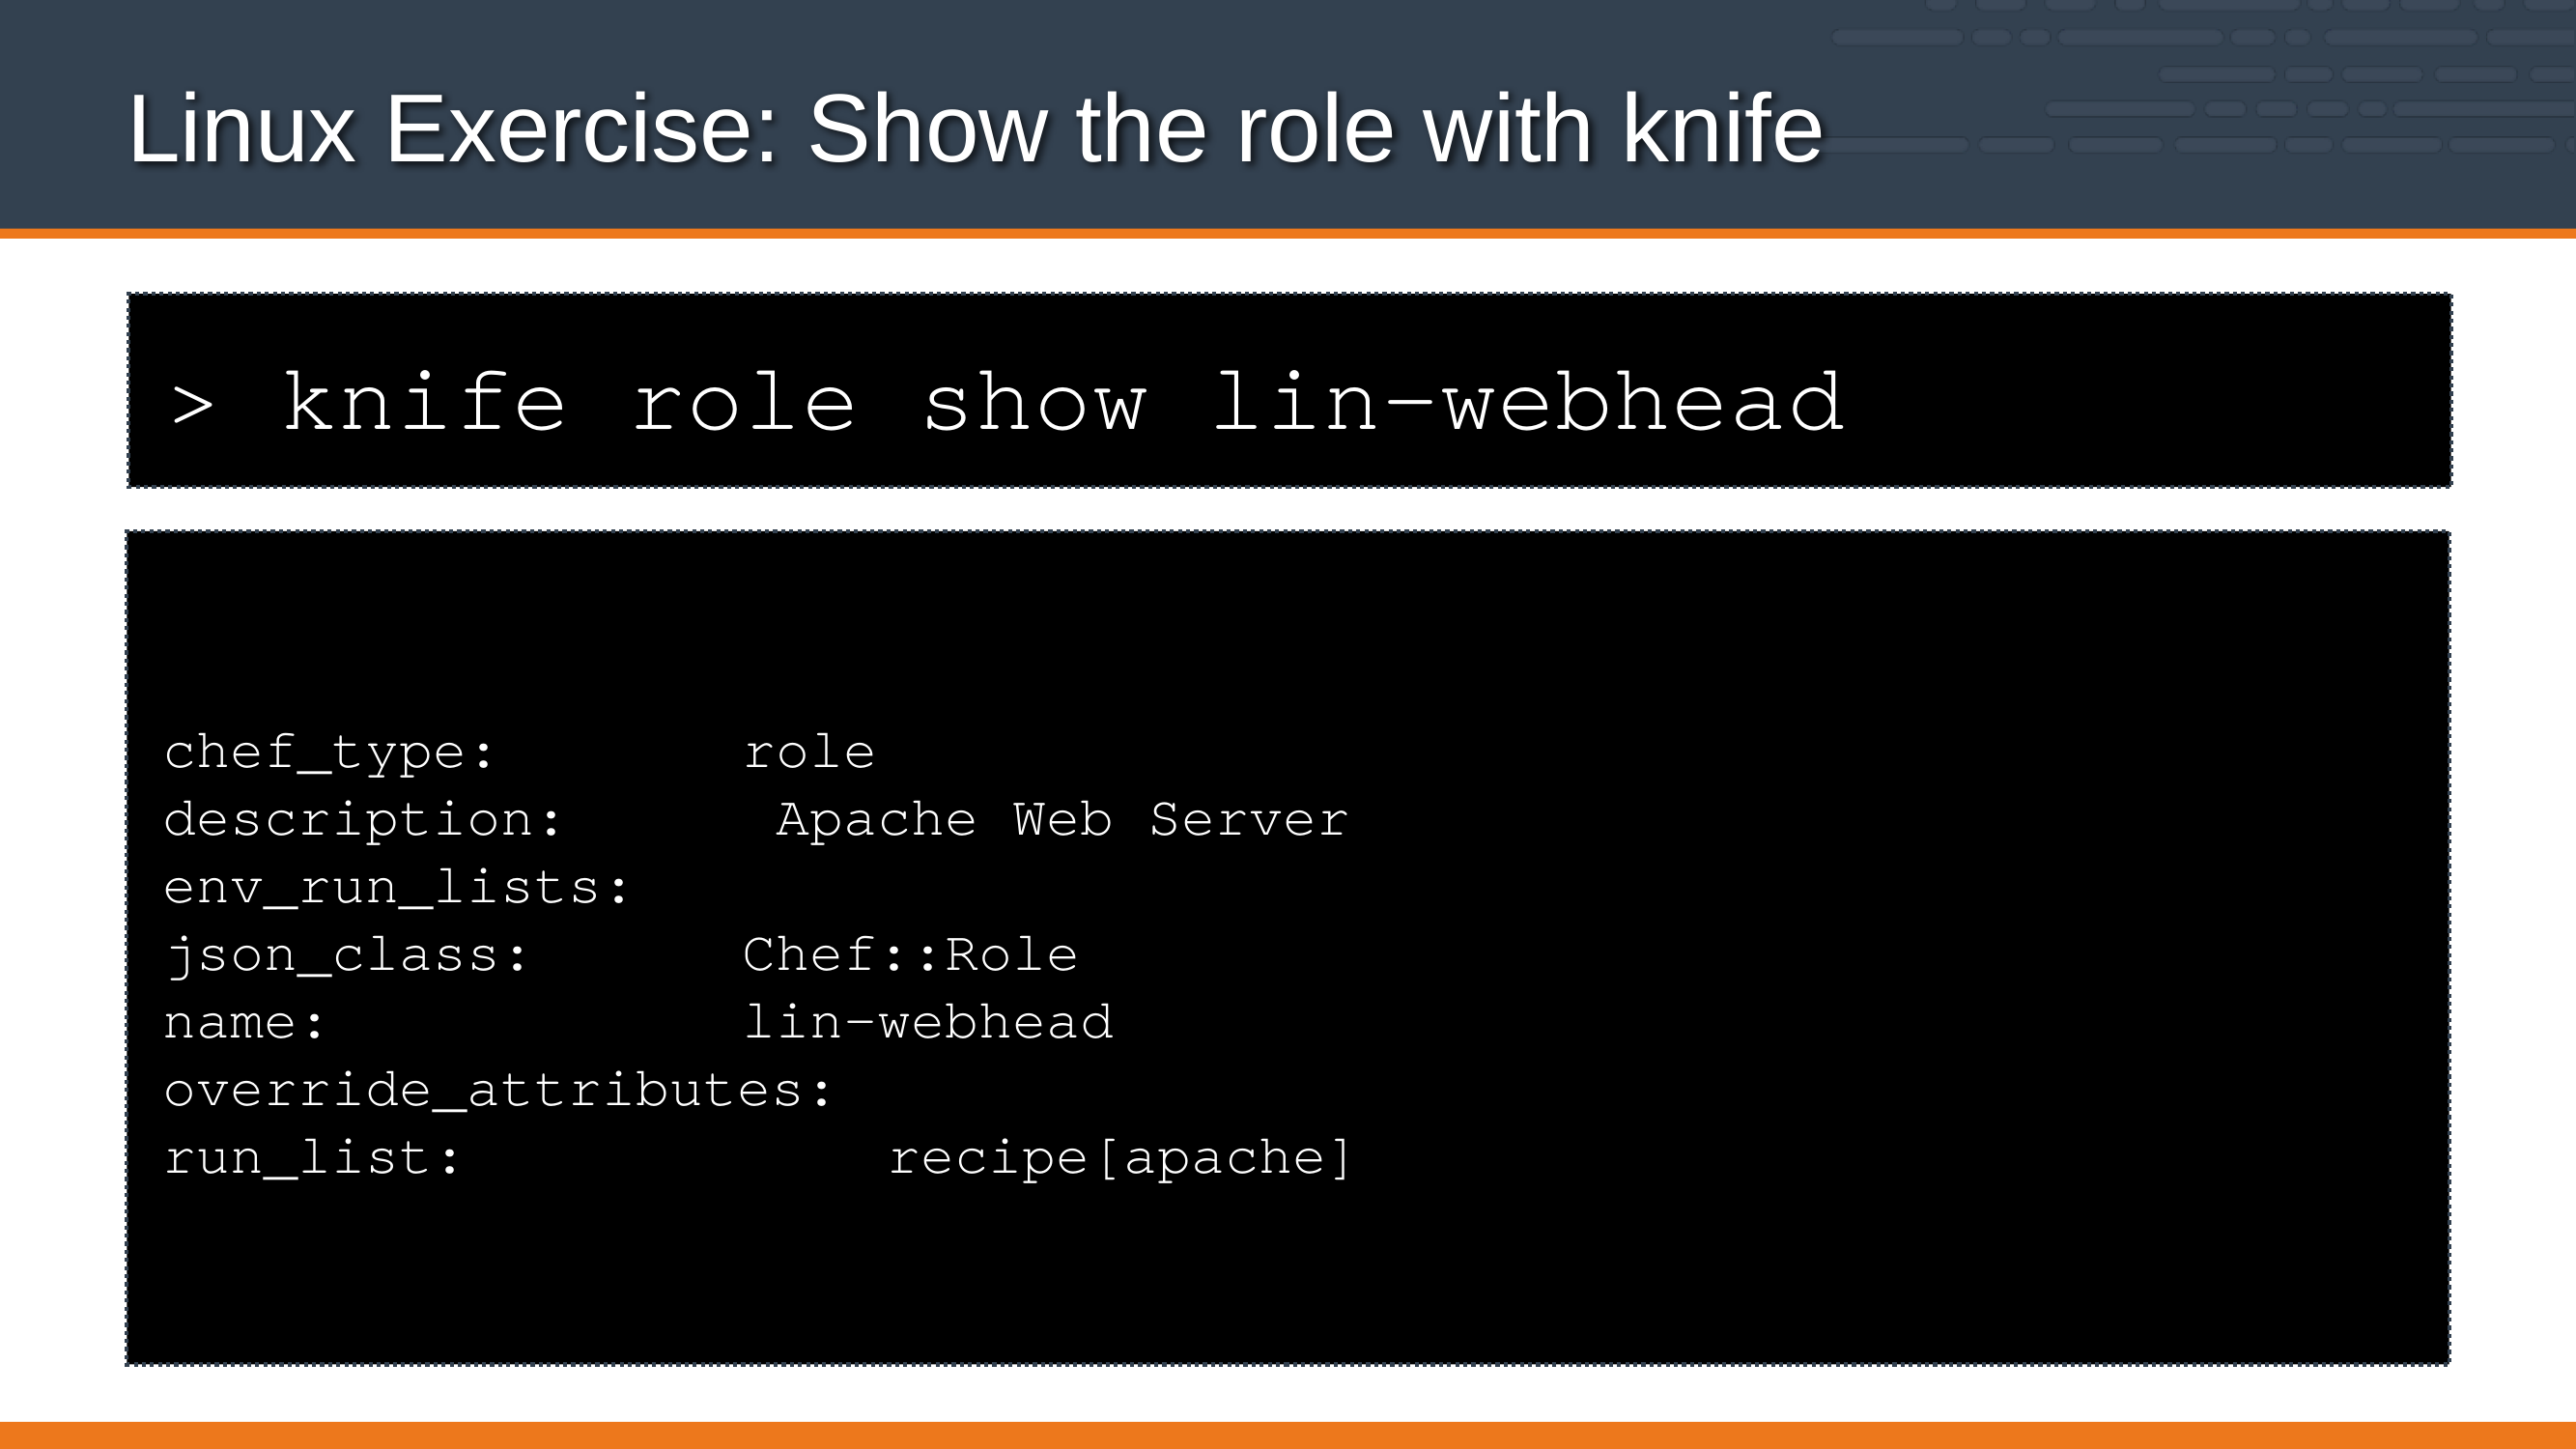

Linux Exercise: Show the role with knife
> knife role show lin-webhead
chef_type:		role
description:		 Apache Web Server
env_run_lists:
json_class:		Chef::Role
name:			lin-webhead
override_attributes:
run_list:			recipe[apache]